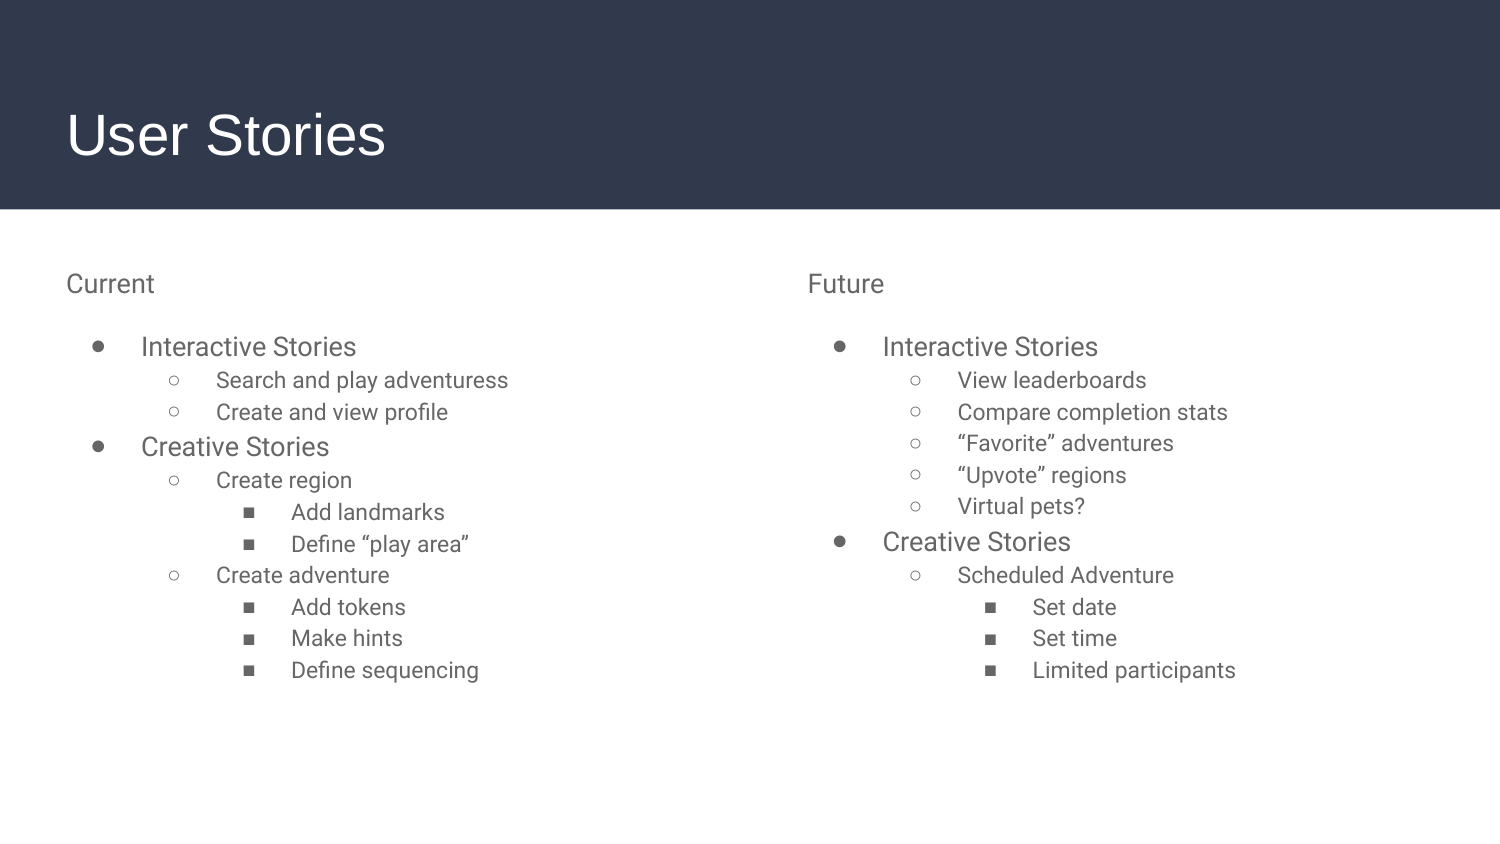

# User Stories
Current
Interactive Stories
Search and play adventuress
Create and view profile
Creative Stories
Create region
Add landmarks
Define “play area”
Create adventure
Add tokens
Make hints
Define sequencing
Future
Interactive Stories
View leaderboards
Compare completion stats
“Favorite” adventures
“Upvote” regions
Virtual pets?
Creative Stories
Scheduled Adventure
Set date
Set time
Limited participants